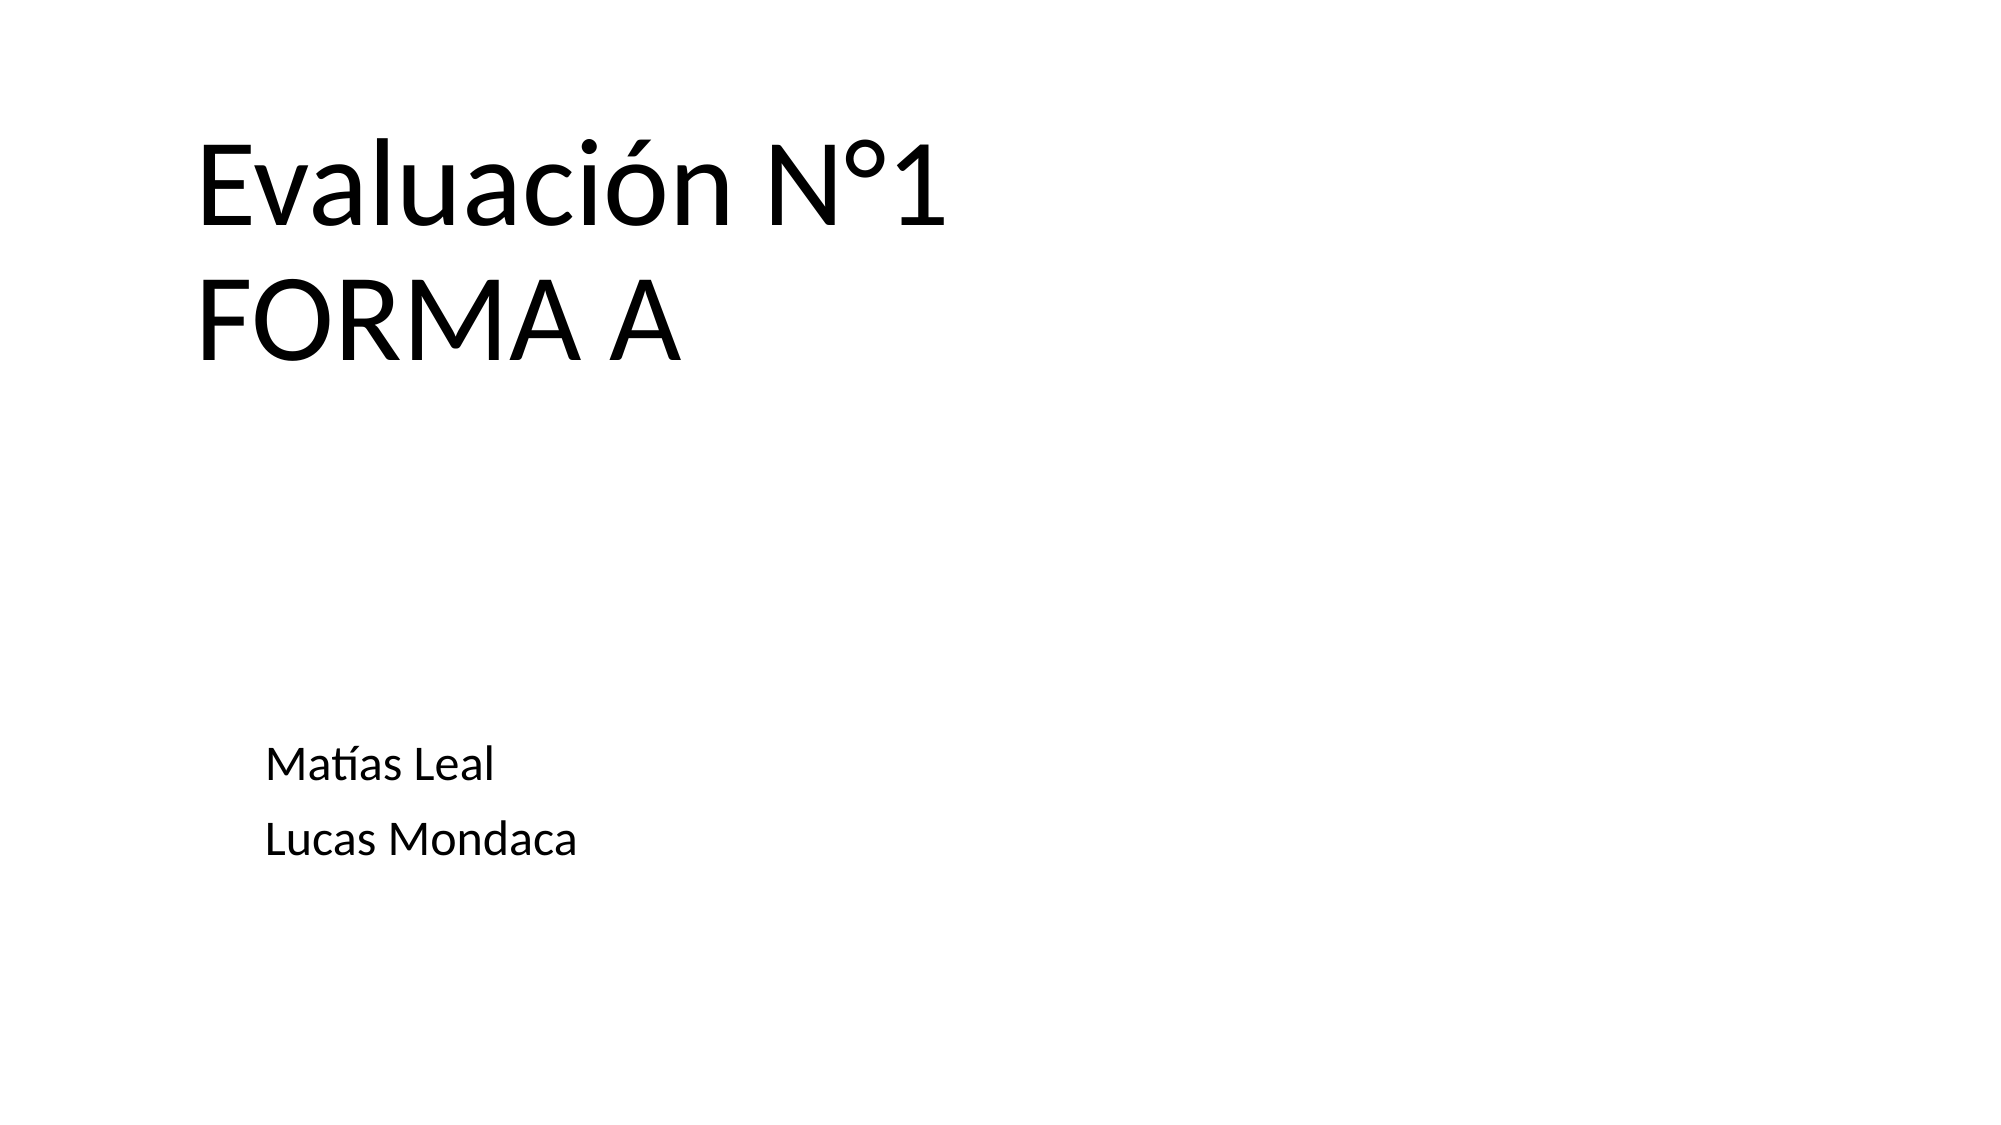

# Evaluación N°1 FORMA A
Matías Leal
Lucas Mondaca